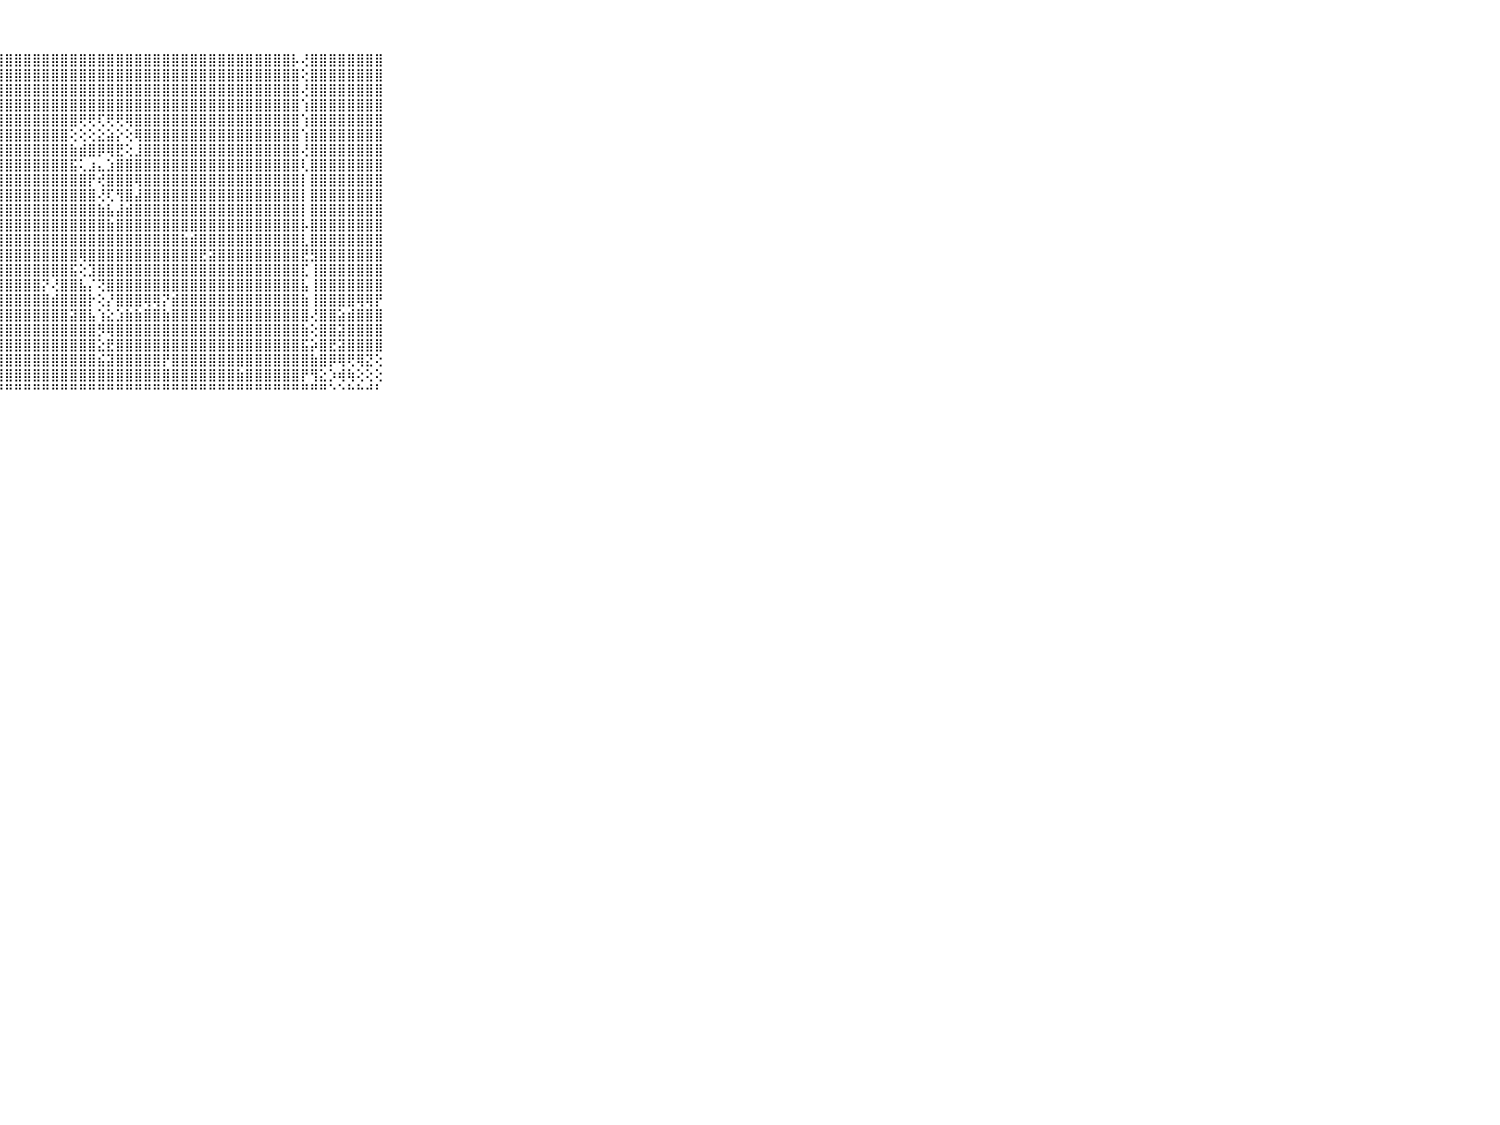

⠀⠀⠀⠀⠀⠀⠀⠀⠀⠀⠀⣿⣿⣿⣿⣿⣿⣿⣿⣿⣿⣿⣿⣿⣿⣿⣿⣿⣿⣿⣿⣿⣿⣿⣿⣿⣿⣿⣿⣿⣿⣿⣿⣿⣿⣿⣿⣿⣿⣿⣿⣿⣿⣿⣿⣿⣿⣿⣿⡧⢜⣿⣿⣿⣿⣿⣿⣿⣿⠀⠀⠀⠀⠀⠀⠀⠀⠀⠀⠀⠀
⠀⠀⠀⠀⠀⠀⠀⠀⠀⠀⠀⣿⣿⣿⣿⣿⣿⣿⣿⣿⣿⣿⣿⣿⣿⣿⣿⣿⣿⣿⣿⣿⣿⣿⣿⣿⣿⣿⣿⣿⣿⣿⣿⣿⣿⣿⣿⣿⣿⣿⣿⣿⣿⣿⣿⣿⣿⣿⣿⣿⢕⣿⣿⣿⣿⣿⣿⣿⣿⠀⠀⠀⠀⠀⠀⠀⠀⠀⠀⠀⠀
⠀⠀⠀⠀⠀⠀⠀⠀⠀⠀⠀⣿⣿⣿⣿⣿⣿⣿⣿⣿⣿⣿⣿⣿⣿⣿⣿⣿⣿⣿⣿⣿⣿⣿⣿⣿⣿⣿⣿⣿⣿⣿⣿⣿⣿⣿⣿⣿⣿⣿⣿⣿⣿⣿⣿⣿⣿⣿⣿⣿⢜⣿⣿⣿⣿⣿⣿⣿⣿⠀⠀⠀⠀⠀⠀⠀⠀⠀⠀⠀⠀
⠀⠀⠀⠀⠀⠀⠀⠀⠀⠀⠀⣿⣿⣿⣿⣿⣿⣿⣿⣿⣿⣿⣿⣿⣿⣿⣿⣿⣿⣿⣿⣿⣿⣿⣿⣿⣿⣿⣿⣿⣿⣿⣿⣿⣿⣿⣿⣿⣿⣿⣿⣿⣿⣿⣿⣿⣿⣿⣿⣿⢱⣿⣿⣿⣿⣿⣿⣿⣿⠀⠀⠀⠀⠀⠀⠀⠀⠀⠀⠀⠀
⠀⠀⠀⠀⠀⠀⠀⠀⠀⠀⠀⣿⣿⣿⣿⣿⣿⣿⣿⣿⣿⣿⣿⣿⣿⣿⣿⣿⣿⣿⣿⣿⣿⣿⣿⣿⢟⢟⢏⢟⢟⢿⣿⣿⣿⣿⣿⣿⣿⣿⣿⣿⣿⣿⣿⣿⣿⣿⣿⣿⢱⣿⣿⣿⣿⣿⣿⣿⣿⠀⠀⠀⠀⠀⠀⠀⠀⠀⠀⠀⠀
⠀⠀⠀⠀⠀⠀⠀⠀⠀⠀⠀⣿⣿⣿⣿⣿⣿⣿⣿⣿⣿⣿⣿⣿⣿⣿⣿⣿⣿⣿⣿⣿⣿⣿⣿⢕⢕⢕⣕⣵⡕⢕⢿⣿⣿⣿⣿⣿⣿⣿⣿⣿⣿⣿⣿⣿⣿⣿⣿⣿⢱⣿⣿⣿⣿⣿⣿⣿⣿⠀⠀⠀⠀⠀⠀⠀⠀⠀⠀⠀⠀
⠀⠀⠀⠀⠀⠀⠀⠀⠀⠀⠀⣿⣿⣿⣿⣿⣿⣿⣿⣿⣿⣿⣿⣿⣿⣿⣿⣿⣿⣿⣿⣿⣿⣿⣿⣷⣾⣿⡿⢿⣟⢕⣸⣿⣿⣿⣿⣿⣿⣿⣿⣿⣿⣿⣿⣿⣿⣿⣿⣿⢜⣿⣿⣿⣿⣿⣿⣿⣿⠀⠀⠀⠀⠀⠀⠀⠀⠀⠀⠀⠀
⠀⠀⠀⠀⠀⠀⠀⠀⠀⠀⠀⣿⣿⣿⣿⣿⣿⣿⣿⣿⣿⣿⣿⣿⣿⣿⣿⣿⣿⣿⣿⣿⣿⣿⣿⣯⢅⣰⣄⣱⣿⣿⣿⣿⣿⣿⣿⣿⣿⣿⣿⣿⣿⣿⣿⣿⣿⣿⣿⣿⢇⣿⣿⣿⣿⣿⣿⣿⣿⠀⠀⠀⠀⠀⠀⠀⠀⠀⠀⠀⠀
⠀⠀⠀⠀⠀⠀⠀⠀⠀⠀⠀⣿⣿⣿⣿⣿⣿⣿⣿⣿⣿⣿⣿⣿⣿⣿⣿⣿⣿⣿⣿⣿⣿⣿⣿⣿⣿⡟⢞⣿⣿⣿⢿⣿⣿⣿⣿⣿⣿⣿⣿⣿⣿⣿⣿⣿⣿⣿⣿⣿⡇⣿⣿⣿⣿⣿⣿⣿⣿⠀⠀⠀⠀⠀⠀⠀⠀⠀⠀⠀⠀
⠀⠀⠀⠀⠀⠀⠀⠀⠀⠀⠀⣿⣿⣿⣿⣿⣿⣿⣿⣿⣿⣿⣿⣿⣿⣿⣿⣿⣿⣿⣿⣿⣿⣿⣿⣿⣿⣿⢜⢏⢻⣿⣼⣿⣿⣿⣿⣿⣿⣿⣿⣿⣿⣿⣿⣿⣿⣿⣿⣿⡇⣿⣿⣿⣿⣿⣿⣿⣿⠀⠀⠀⠀⠀⠀⠀⠀⠀⠀⠀⠀
⠀⠀⠀⠀⠀⠀⠀⠀⠀⠀⠀⣿⣿⣿⣿⣿⣿⣿⣿⣿⣿⣿⣿⣿⣿⣿⣿⣿⣿⣿⣿⣿⣿⣿⣿⣿⣿⣿⣷⣧⣼⣾⣿⣿⣿⣿⣿⣿⣿⣿⣿⣿⣿⣿⣿⣿⣿⣿⣿⣿⡇⣿⣿⣿⣿⣿⣿⣿⣿⠀⠀⠀⠀⠀⠀⠀⠀⠀⠀⠀⠀
⠀⠀⠀⠀⠀⠀⠀⠀⠀⠀⠀⣿⣿⣿⣿⣿⣿⣿⣿⣿⣿⣿⣿⣿⣿⣿⣿⣿⣿⣿⣿⣿⣿⣿⣿⣿⣿⣿⣿⣷⣿⣿⣿⣿⣿⣿⣿⣿⣿⣿⣿⣿⣿⣿⣿⣿⣿⣿⣿⣿⡧⣿⣿⣿⣿⣿⣿⣿⣿⠀⠀⠀⠀⠀⠀⠀⠀⠀⠀⠀⠀
⠀⠀⠀⠀⠀⠀⠀⠀⠀⠀⠀⣿⣿⣿⣿⣿⣿⣿⣿⣿⣿⣿⣿⣿⣿⣿⣿⣿⣿⣿⣿⣿⣿⣿⣿⣿⣿⣿⣿⣿⣿⣿⣿⣿⣿⣿⣿⣷⣾⣿⣿⣿⣿⣿⣿⣿⣿⣿⣿⣿⣇⣿⣿⣿⣿⣿⣿⣿⣿⠀⠀⠀⠀⠀⠀⠀⠀⠀⠀⠀⠀
⠀⠀⠀⠀⠀⠀⠀⠀⠀⠀⠀⣿⣿⣿⣿⣿⣿⣿⣿⣿⣿⣿⣿⣿⣿⣿⣿⣿⣿⣿⣿⣿⣿⣿⣿⣿⢿⣿⣿⣿⣿⣿⣿⣿⣿⣿⣿⣿⣿⣟⣽⣿⣿⣿⣿⣿⣿⣿⣿⣿⣟⣻⣿⣿⣿⣿⣿⣿⣿⠀⠀⠀⠀⠀⠀⠀⠀⠀⠀⠀⠀
⠀⠀⠀⠀⠀⠀⠀⠀⠀⠀⠀⣿⣿⣿⣿⣿⣿⣿⣿⣿⣿⣿⣿⣿⣿⣿⣿⣿⣿⣿⣿⣿⣿⣿⣿⣯⢕⣹⣿⣿⣿⣿⣿⣿⣿⣿⣿⣿⣿⣿⣿⣿⣿⣿⣿⣿⣿⣿⣿⣿⣏⢸⣿⣿⣿⣿⣿⣿⣿⠀⠀⠀⠀⠀⠀⠀⠀⠀⠀⠀⠀
⠀⠀⠀⠀⠀⠀⠀⠀⠀⠀⠀⣿⣿⣿⣿⣿⣿⣿⣿⣿⣿⣿⣿⣿⣿⣿⣿⣿⣿⣿⣿⣿⡝⢜⣿⣿⣧⡌⢝⣿⣿⣿⣿⣿⣿⣿⣿⣿⣿⣿⣿⣿⣿⣿⣿⣿⣿⣿⣿⣿⣧⢸⣿⣿⣿⣿⣿⣿⣿⠀⠀⠀⠀⠀⠀⠀⠀⠀⠀⠀⠀
⠀⠀⠀⠀⠀⠀⠀⠀⠀⠀⠀⣿⣿⣿⣿⣿⣿⣿⣿⣿⣿⣿⣿⣿⣿⣿⣿⣿⣿⣿⣿⣿⣿⣾⣿⣿⣿⡗⢕⡜⣿⣿⣿⢿⢿⡝⣾⣿⣿⣿⣿⣿⣿⣿⣿⣿⣿⣿⣿⣿⣷⢸⣿⣿⣿⣿⢿⢿⡟⠀⠀⠀⠀⠀⠀⠀⠀⠀⠀⠀⠀
⠀⠀⠀⠀⠀⠀⠀⠀⠀⠀⠀⣿⣿⣿⣿⣿⣿⣿⣿⣿⣿⣿⣿⣿⣿⣿⣿⣿⣿⣿⣿⣿⣿⣿⣿⣽⣿⣧⢱⣕⣱⣷⣷⣿⣿⣷⣿⣿⣿⣿⣿⣿⣿⣿⣿⣿⣿⣿⣿⣿⣿⢜⣿⣿⣵⣾⣿⣿⣿⠀⠀⠀⠀⠀⠀⠀⠀⠀⠀⠀⠀
⠀⠀⠀⠀⠀⠀⠀⠀⠀⠀⠀⣿⣿⣿⣿⣿⣿⣿⣿⣿⣿⣿⣿⣿⣿⣿⣿⣿⣿⣿⣿⣿⣿⣿⣿⣿⣿⣿⡻⢿⣿⣿⣿⣿⣿⣿⣿⣿⣿⣿⣿⣿⣿⣿⣿⣿⣿⣿⣿⣿⣷⢕⣿⣿⣽⣿⣿⣿⣿⠀⠀⠀⠀⠀⠀⠀⠀⠀⠀⠀⠀
⠀⠀⠀⠀⠀⠀⠀⠀⠀⠀⠀⣿⣿⣿⣿⣿⣿⣿⣿⣿⣿⣿⣿⣿⣿⣿⣿⣿⣿⣿⣿⣿⣿⣿⣿⣿⣿⣿⣕⣟⣿⣿⣿⣿⣿⣿⣿⣿⣿⣿⣿⣿⣿⣿⣿⣿⣿⣿⣿⣿⣯⡵⣿⣟⣽⣿⣿⣿⣿⠀⠀⠀⠀⠀⠀⠀⠀⠀⠀⠀⠀
⠀⠀⠀⠀⠀⠀⠀⠀⠀⠀⠀⣿⣿⣿⣿⣿⣿⣿⣿⣿⣿⣿⣿⣿⣿⣿⣿⣿⣿⣿⣿⣿⣿⣿⣿⣿⣿⣿⣮⣽⣿⣿⣿⣿⣿⡟⣿⣿⣿⣿⣿⣿⣿⣿⣿⣿⣿⣿⣿⣿⣿⣷⣿⡿⢿⢟⢿⣝⢕⠀⠀⠀⠀⠀⠀⠀⠀⠀⠀⠀⠀
⠀⠀⠀⠀⠀⠀⠀⠀⠀⠀⠀⣿⣿⣿⣿⣿⣿⣿⣿⣿⣿⣿⣿⣿⣿⣿⣿⣿⣿⣿⣿⣿⣿⣿⣿⣿⣿⣿⣿⣿⣿⣿⣿⣿⣿⣿⣿⣿⣿⣿⣿⣿⣿⣷⣿⣿⣿⣿⣿⣿⡟⢻⣕⡱⢾⢷⢕⢕⢕⠀⠀⠀⠀⠀⠀⠀⠀⠀⠀⠀⠀
⠀⠀⠀⠀⠀⠀⠀⠀⠀⠀⠀⠛⠛⠛⠛⠛⠛⠛⠛⠛⠛⠛⠛⠛⠛⠛⠛⠛⠛⠛⠛⠛⠛⠛⠛⠛⠛⠛⠛⠛⠛⠛⠛⠛⠛⠛⠛⠛⠛⠛⠛⠛⠛⠛⠛⠛⠛⠛⠛⠛⠛⠛⠛⠑⠑⠓⠓⠚⠃⠀⠀⠀⠀⠀⠀⠀⠀⠀⠀⠀⠀